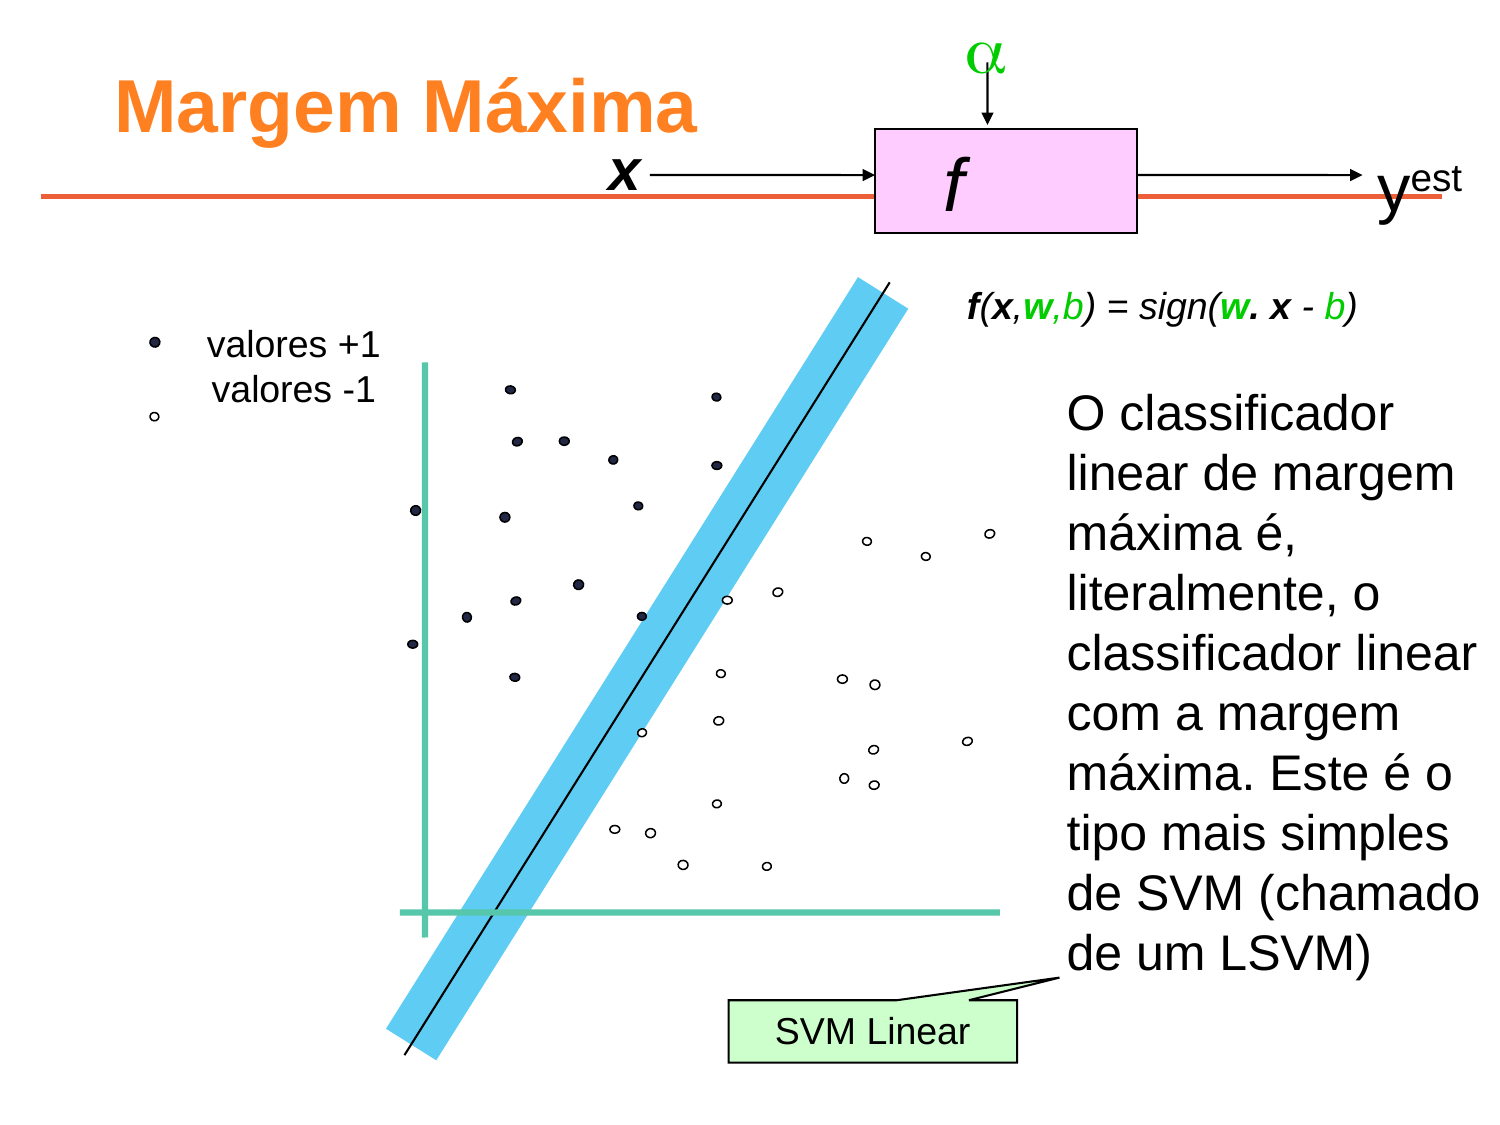

α
# Margem Máxima

x
f
yest

f(x,w,b) = sign(w. x - b)
valores +1
valores -1

O classificador linear de margem máxima é, literalmente, o classificador linear com a margem máxima. Este é o tipo mais simples de SVM (chamado de um LSVM)

SVM Linear